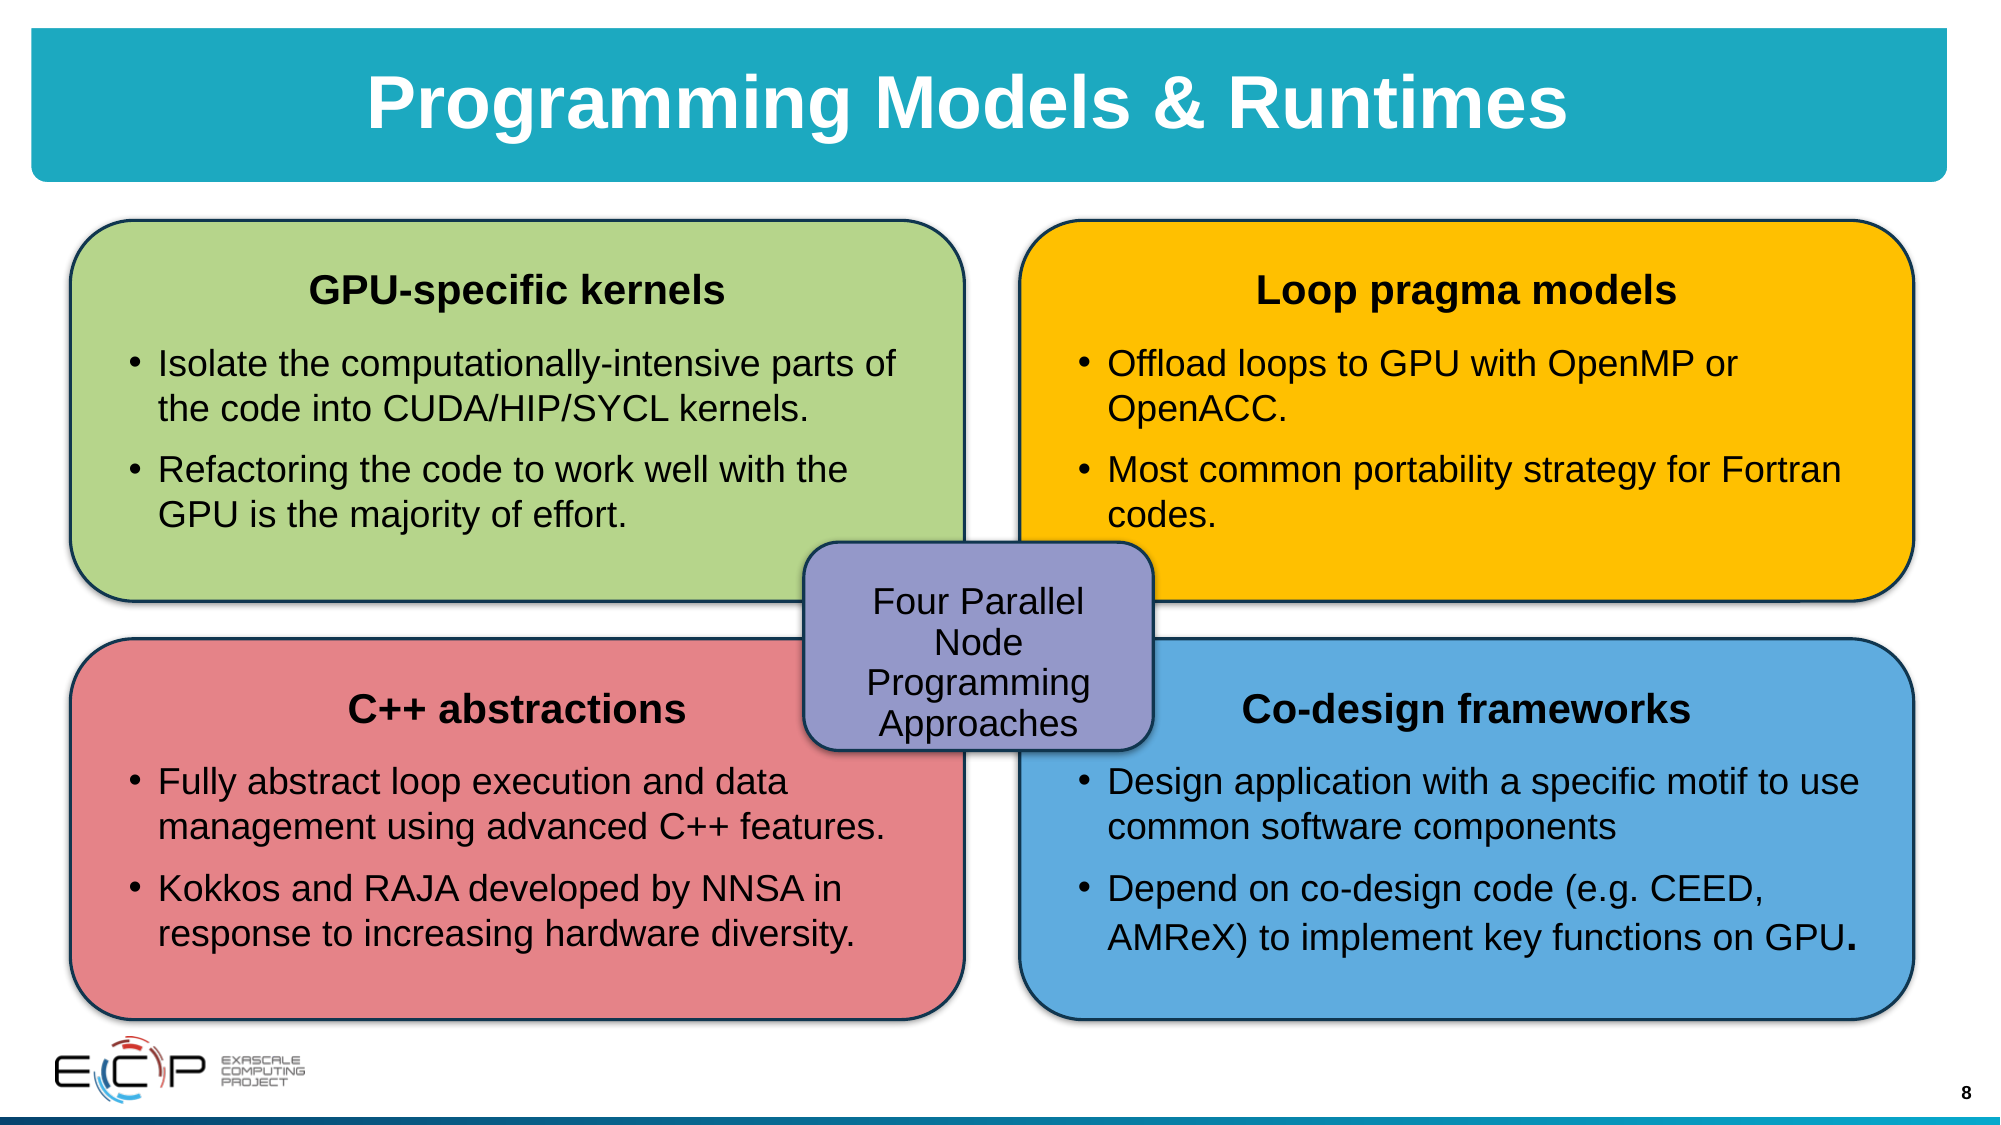

Programming Models & Runtimes
GPU-specific kernels
Isolate the computationally-intensive parts of the code into CUDA/HIP/SYCL kernels.
Refactoring the code to work well with the GPU is the majority of effort.
Loop pragma models
Offload loops to GPU with OpenMP or OpenACC.
Most common portability strategy for Fortran codes.
Four Parallel Node Programming Approaches
C++ abstractions
Fully abstract loop execution and data management using advanced C++ features.
Kokkos and RAJA developed by NNSA in response to increasing hardware diversity.
Co-design frameworks
Design application with a specific motif to use common software components
Depend on co-design code (e.g. CEED, AMReX) to implement key functions on GPU.